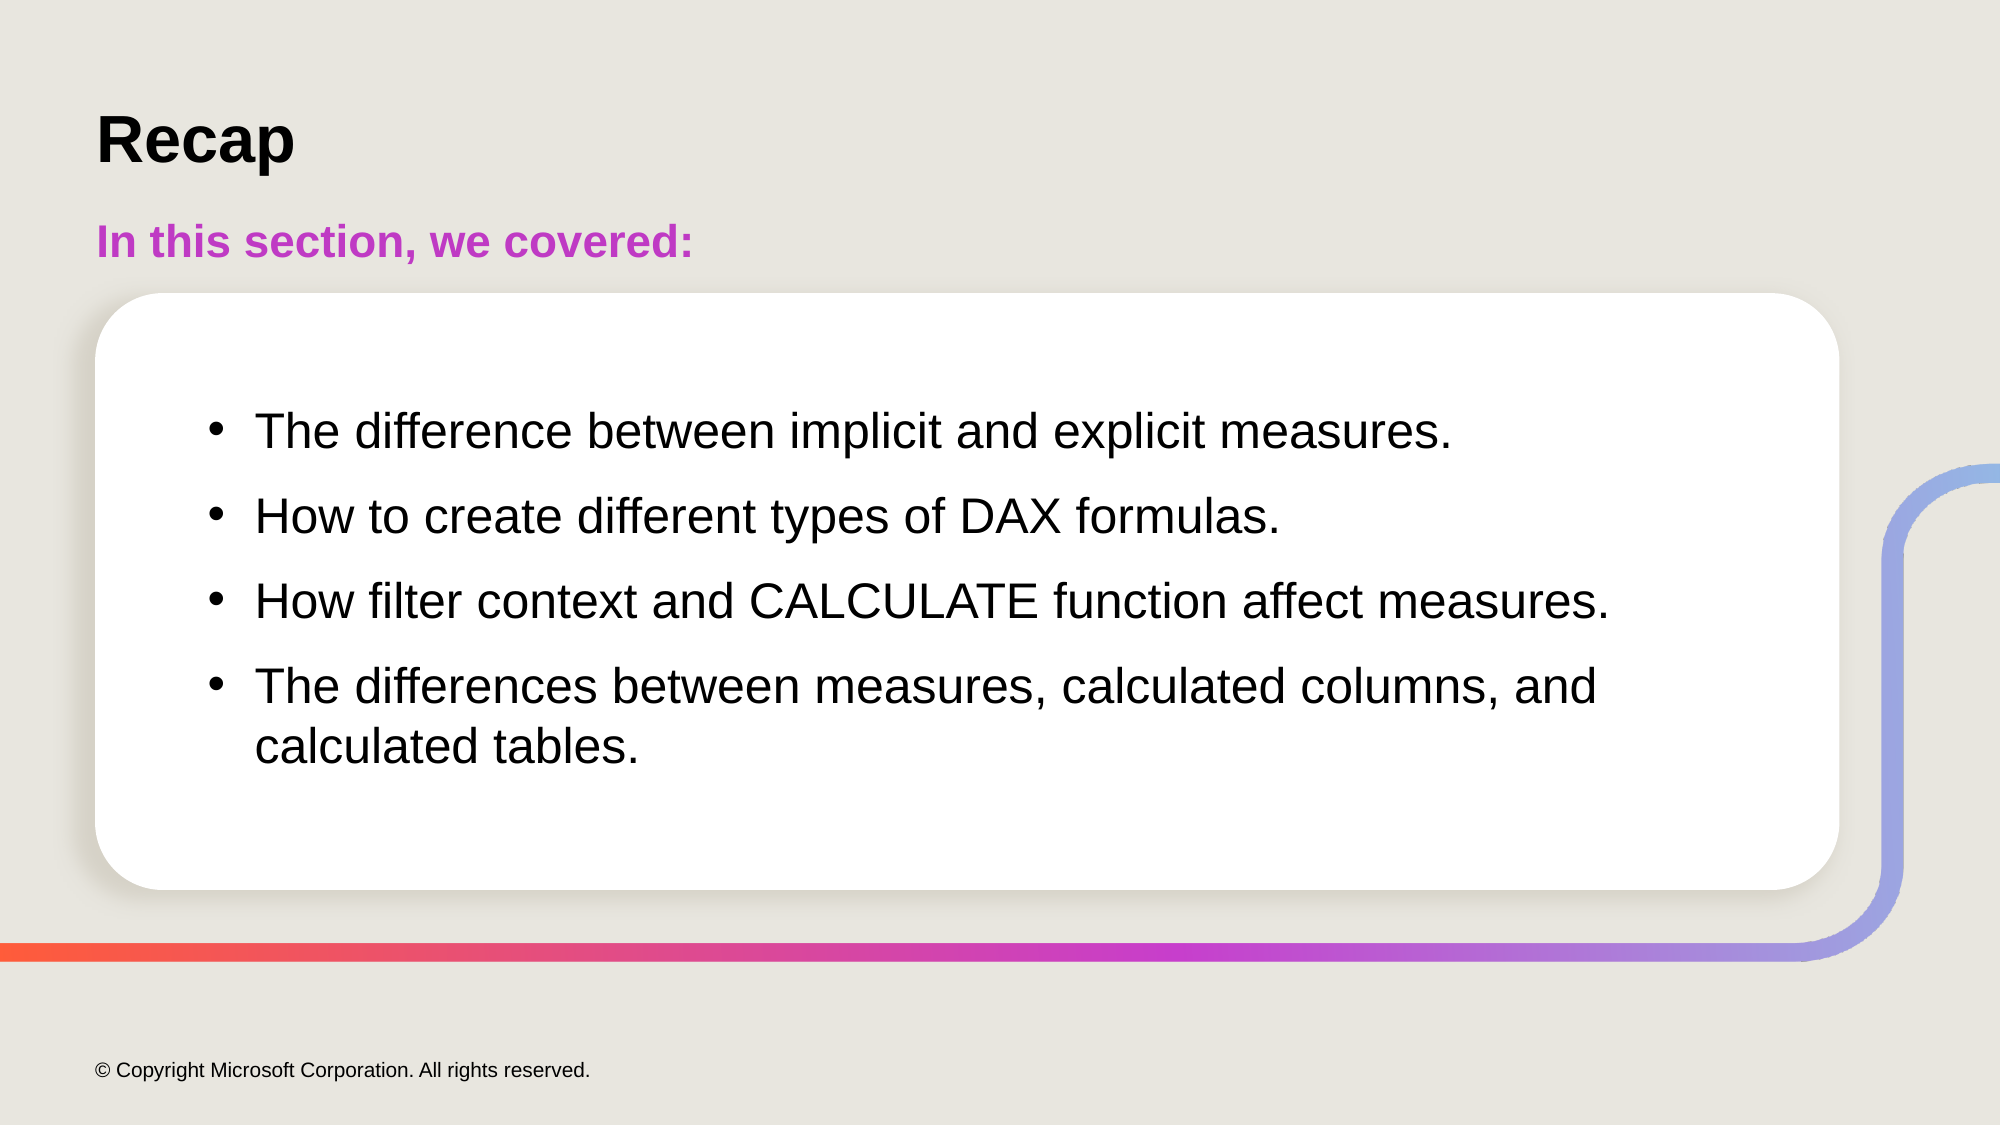

# Recap
In this section, we covered:

The difference between implicit and explicit measures.
How to create different types of DAX formulas.
How filter context and CALCULATE function affect measures.
The differences between measures, calculated columns, and calculated tables.